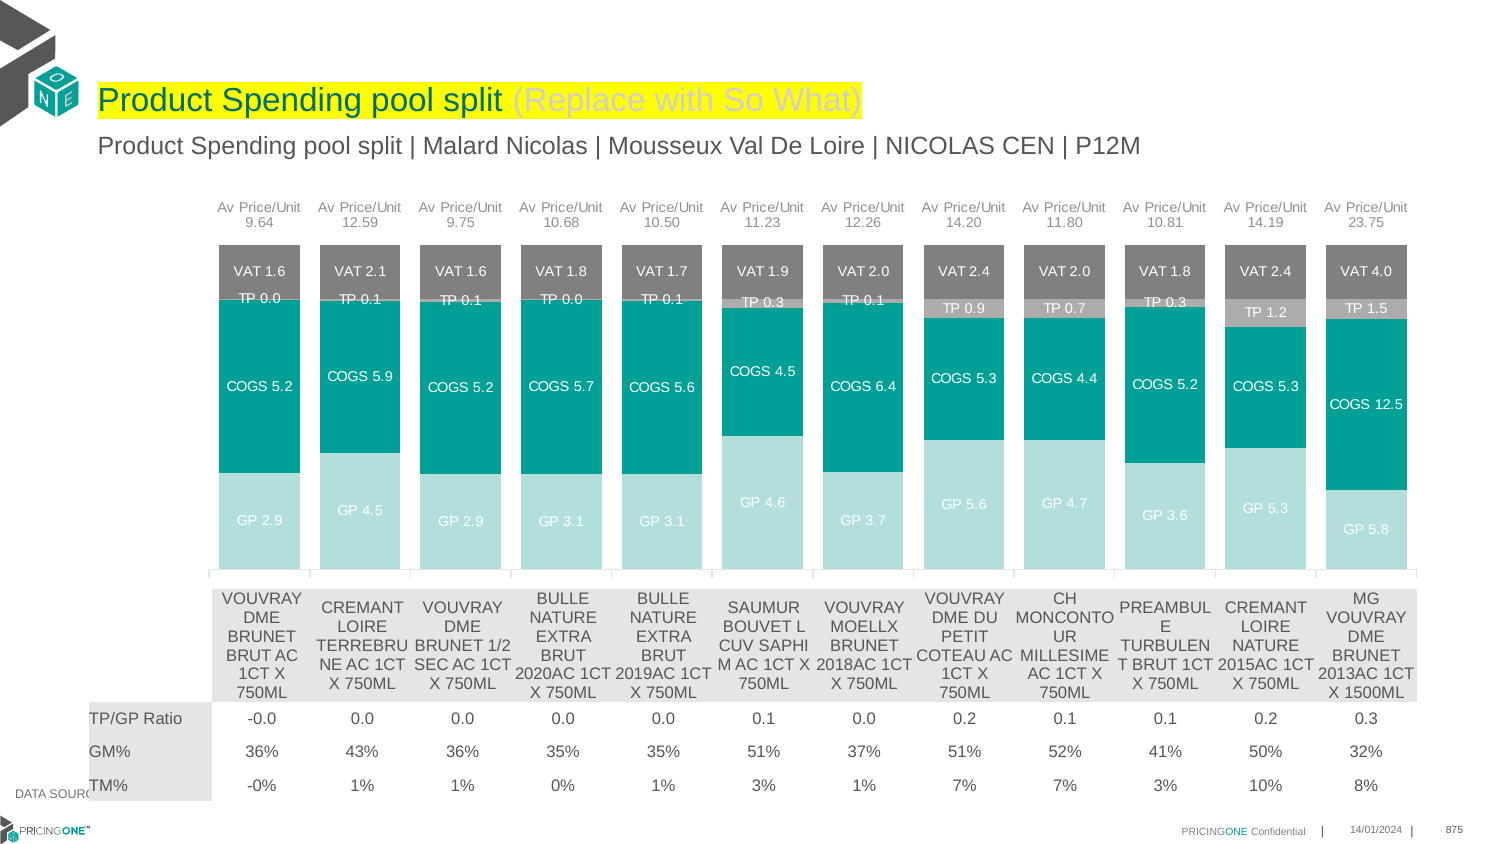

# Product Spending pool split (Replace with So What)
Product Spending pool split | Malard Nicolas | Mousseux Val De Loire | NICOLAS CEN | P12M

### Chart

| Category | GP | COGS | TP | VAT |
|---|---|---|---|---|
| Av Price/Unit 9.64 | 2.8748734871794874 | 5.18728205128205 | -0.03245468376068317 | 1.6059401709401704 |
| Av Price/Unit 12.59 | 4.5267 | 5.889999999999999 | 0.07564135667396421 | 2.09846827133479 |
| Av Price/Unit 9.75 | 2.8669769230769235 | 5.175434243176178 | 0.08620752688172217 | 1.6257237386269652 |
| Av Price/Unit 10.68 | 3.121491977077364 | 5.740974212034383 | 0.03915749761222287 | 1.780324737344795 |
| Av Price/Unit 10.50 | 3.0667 | 5.6000000000000005 | 0.06977984267452975 | 1.747295968534907 |
| Av Price/Unit 11.23 | 4.608935570469798 | 4.453278523489933 | 0.2946434004474252 | 1.8713646532438488 |
| Av Price/Unit 12.26 | 3.6832999999999996 | 6.3999999999999995 | 0.1342516224188799 | 2.0435103244837767 |
| Av Price/Unit 14.20 | 5.647701980198019 | 5.3308841584158415 | 0.8530970297029725 | 2.366336633663366 |
| Av Price/Unit 11.80 | 4.715126256983241 | 4.426212290502793 | 0.6910636871508409 | 1.9664804469273742 |
| Av Price/Unit 10.81 | 3.554496688741722 | 5.195503311258279 | 0.2566225165562912 | 1.8013245033112584 |
| Av Price/Unit 14.19 | 5.317010619469028 | 5.296683185840707 | 1.2152572271386468 | 2.3657817109144514 |
| Av Price/Unit 23.75 | 5.7917000000000005 | 12.5 | 1.4999666666666727 | 3.9583333333333335 |
|  | VOUVRAY DME BRUNET BRUT AC 1CT X 750ML | CREMANT LOIRE TERREBRUNE AC 1CT X 750ML | VOUVRAY DME BRUNET 1/2 SEC AC 1CT X 750ML | BULLE NATURE EXTRA BRUT 2020AC 1CT X 750ML | BULLE NATURE EXTRA BRUT 2019AC 1CT X 750ML | SAUMUR BOUVET L CUV SAPHI M AC 1CT X 750ML | VOUVRAY MOELLX BRUNET 2018AC 1CT X 750ML | VOUVRAY DME DU PETIT COTEAU AC 1CT X 750ML | CH MONCONTOUR MILLESIME AC 1CT X 750ML | PREAMBULE TURBULENT BRUT 1CT X 750ML | CREMANT LOIRE NATURE 2015AC 1CT X 750ML | MG VOUVRAY DME BRUNET 2013AC 1CT X 1500ML |
| --- | --- | --- | --- | --- | --- | --- | --- | --- | --- | --- | --- | --- |
| TP/GP Ratio | -0.0 | 0.0 | 0.0 | 0.0 | 0.0 | 0.1 | 0.0 | 0.2 | 0.1 | 0.1 | 0.2 | 0.3 |
| GM% | 36% | 43% | 36% | 35% | 35% | 51% | 37% | 51% | 52% | 41% | 50% | 32% |
| TM% | -0% | 1% | 1% | 0% | 1% | 3% | 1% | 7% | 7% | 3% | 10% | 8% |
DATA SOURCE: Client P&L

14/01/2024
875